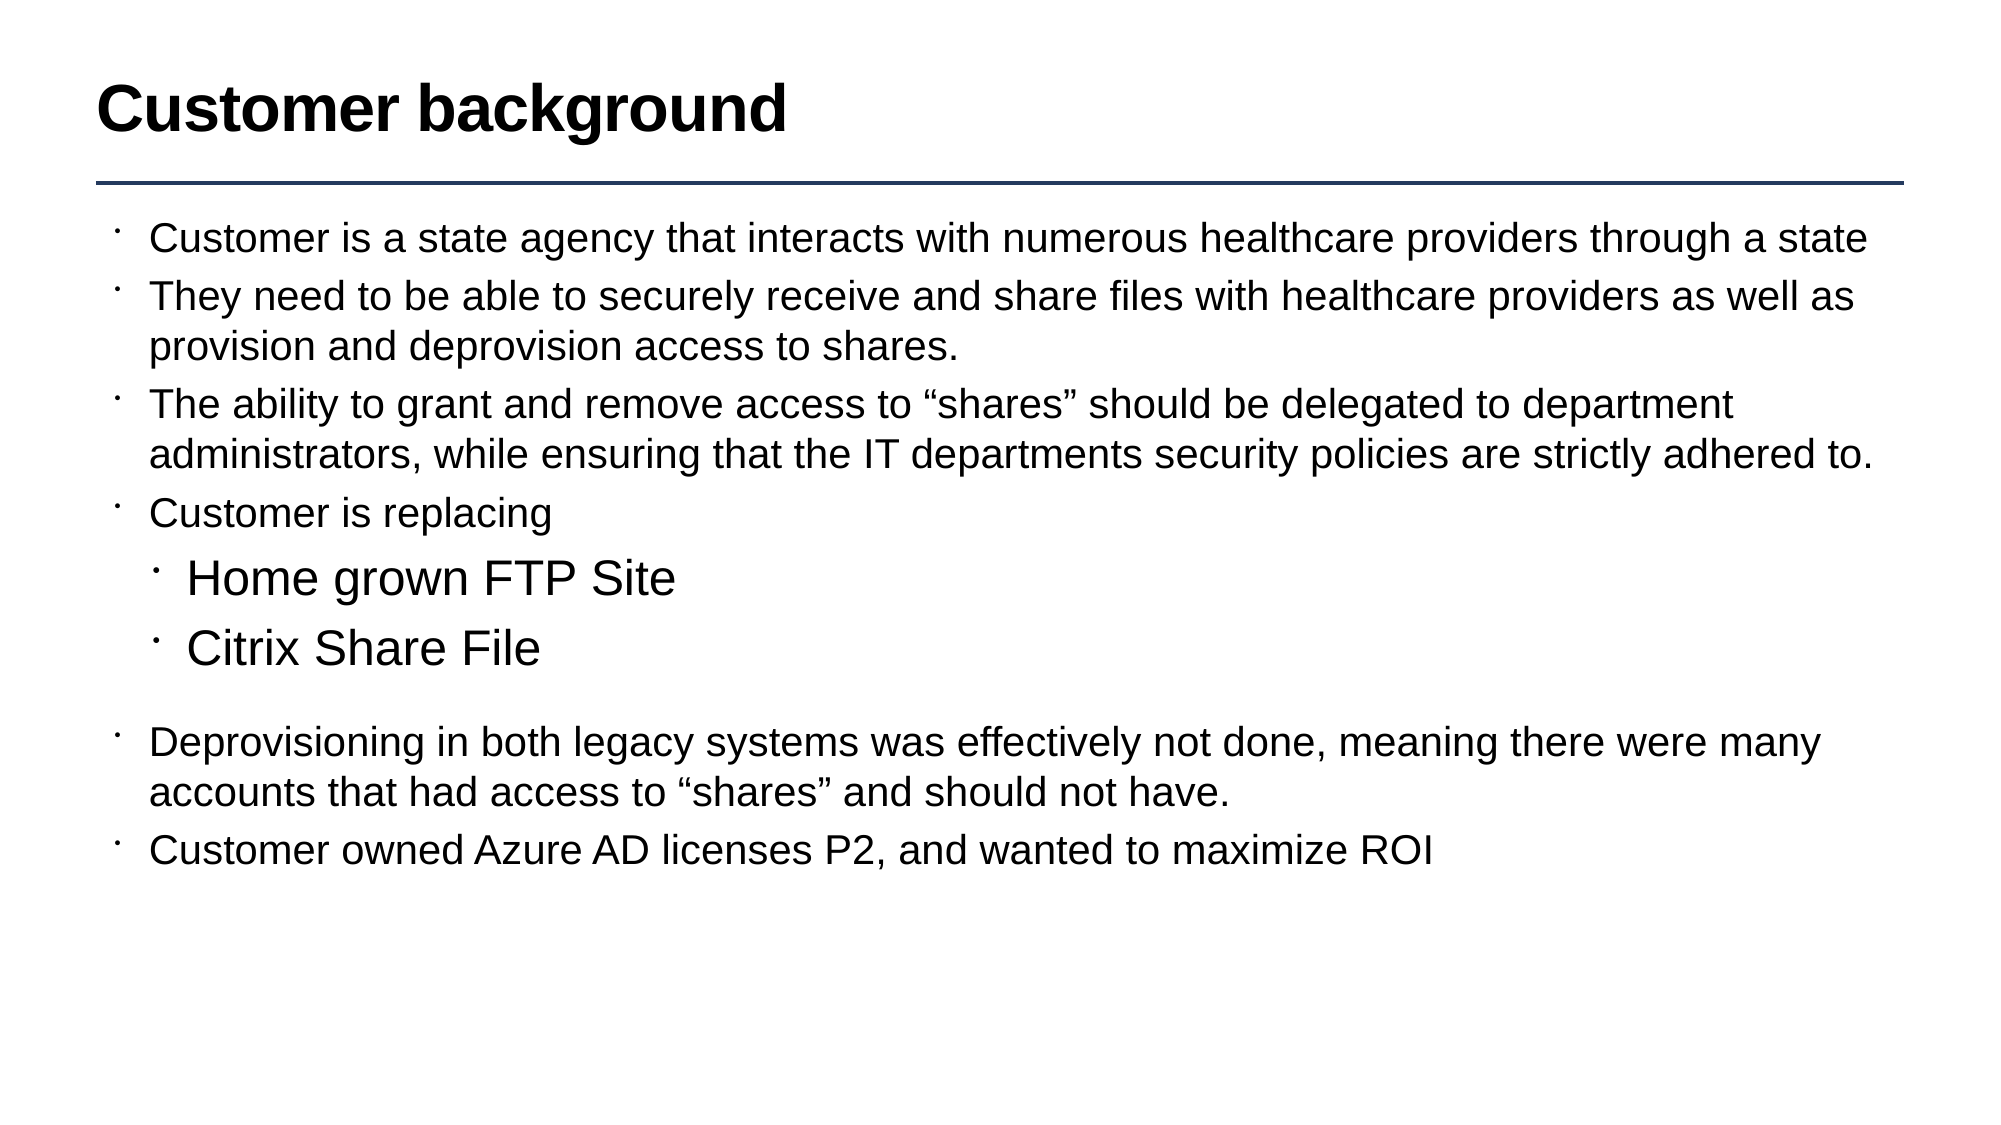

# Customer background
Customer is a state agency that interacts with numerous healthcare providers through a state
They need to be able to securely receive and share files with healthcare providers as well as provision and deprovision access to shares.
The ability to grant and remove access to “shares” should be delegated to department administrators, while ensuring that the IT departments security policies are strictly adhered to.
Customer is replacing
Home grown FTP Site
Citrix Share File

Deprovisioning in both legacy systems was effectively not done, meaning there were many accounts that had access to “shares” and should not have.
Customer owned Azure AD licenses P2, and wanted to maximize ROI